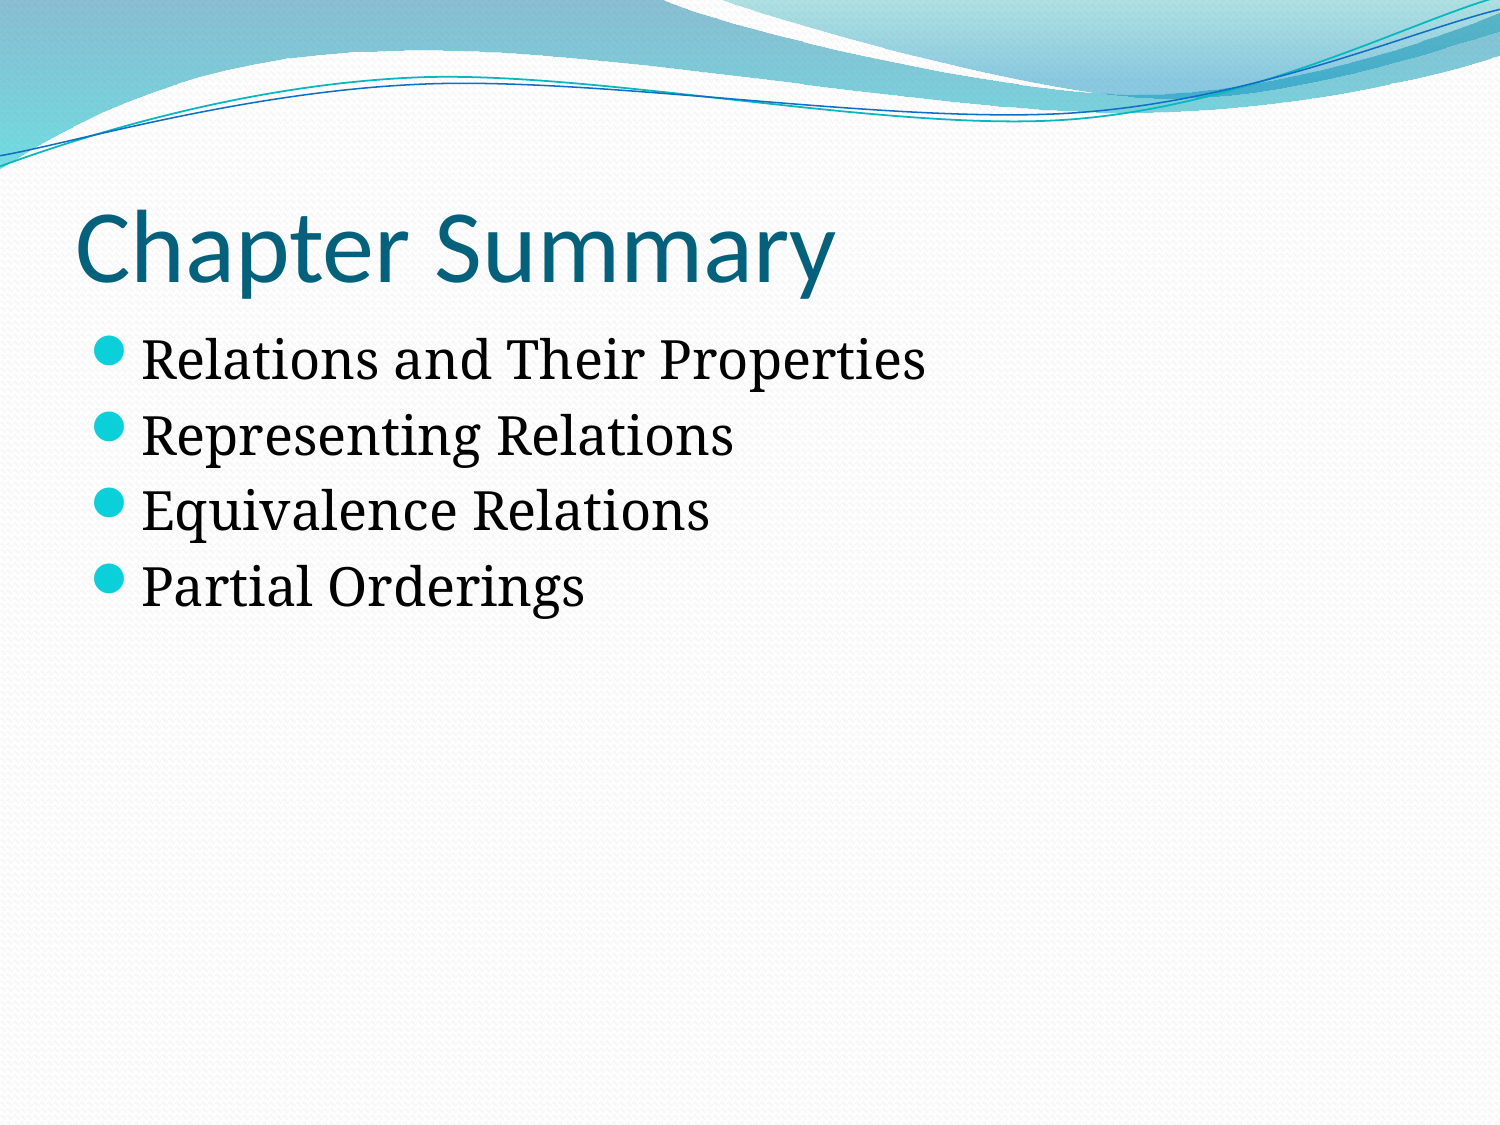

# Chapter Summary
Relations and Their Properties
Representing Relations
Equivalence Relations
Partial Orderings